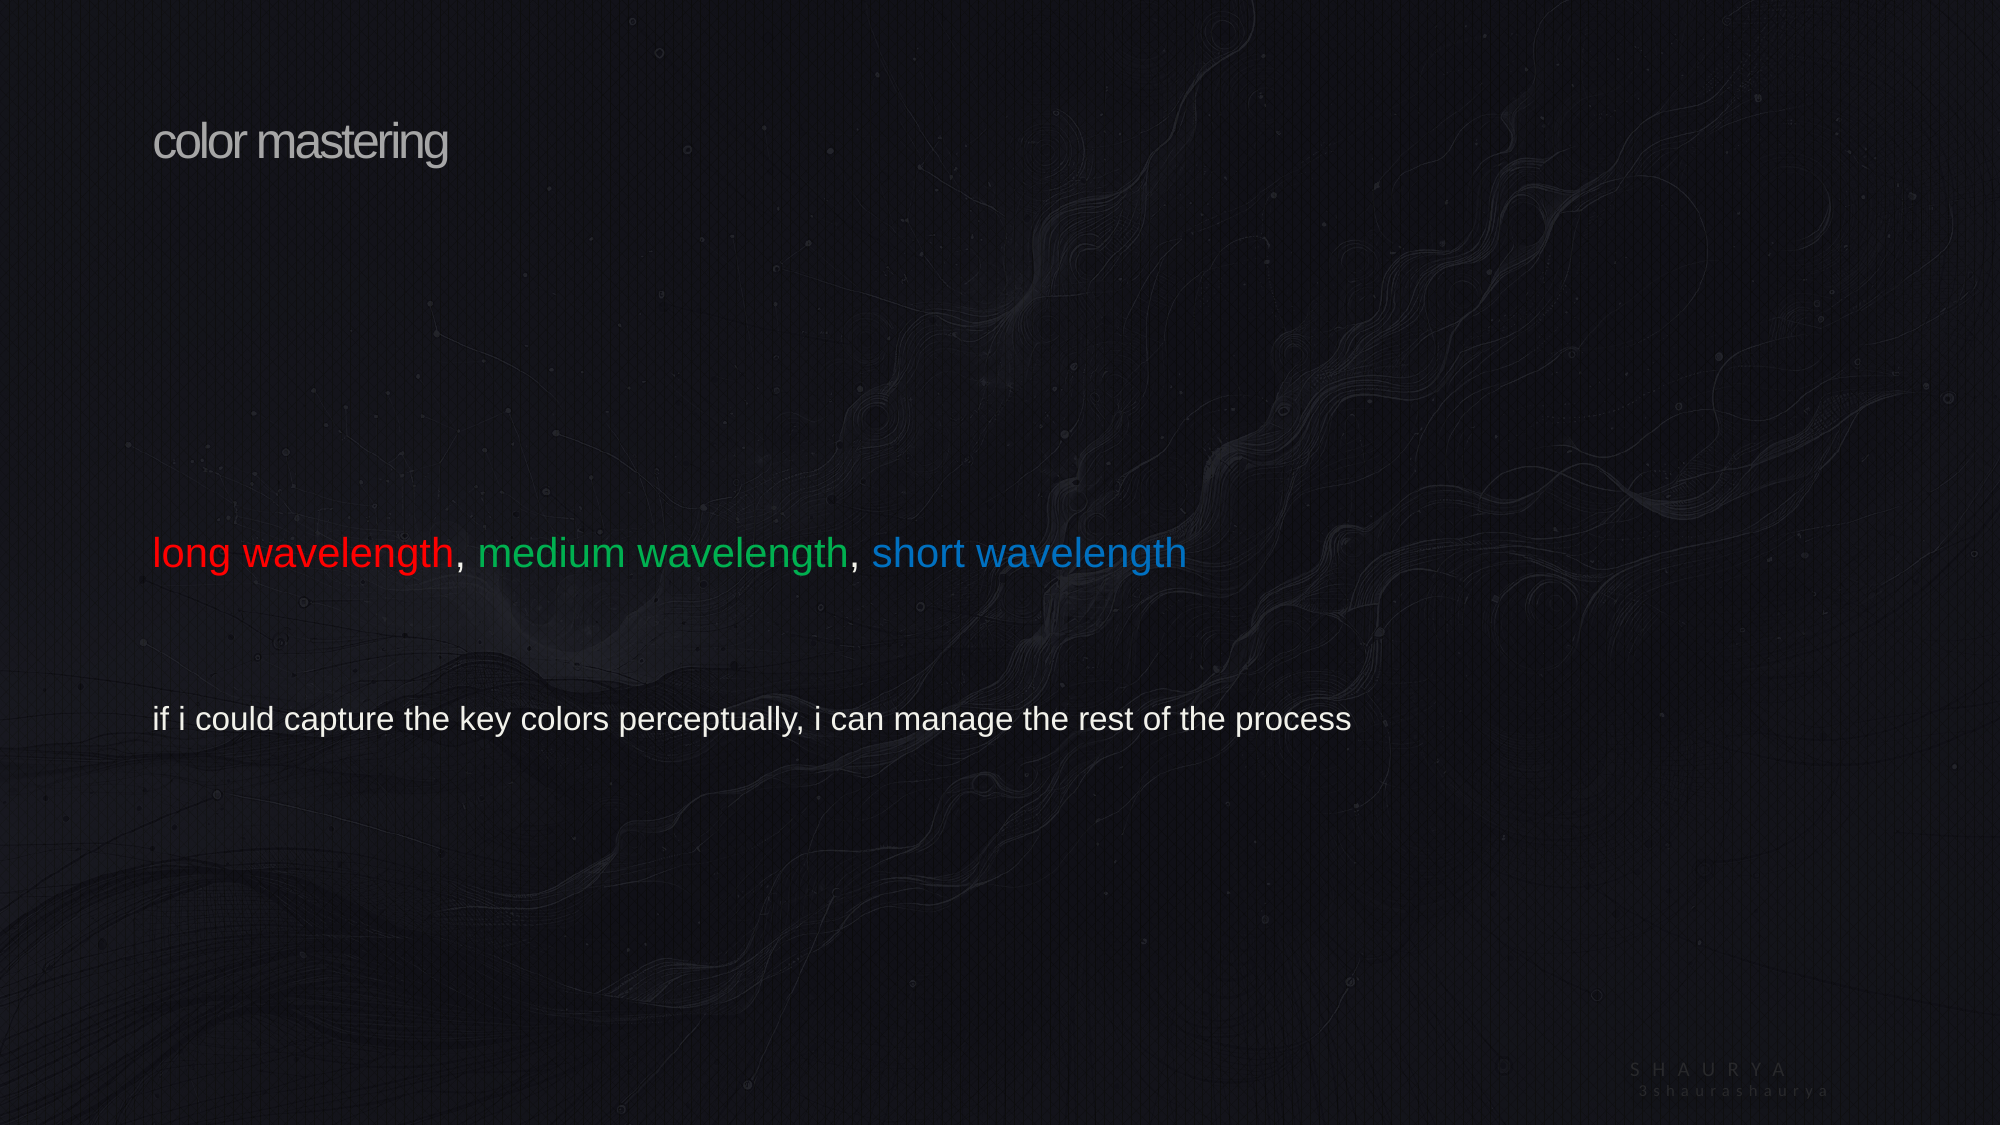

# color mastering
long wavelength, medium wavelength, short wavelength

if i could capture the key colors perceptually, i can manage the rest of the process